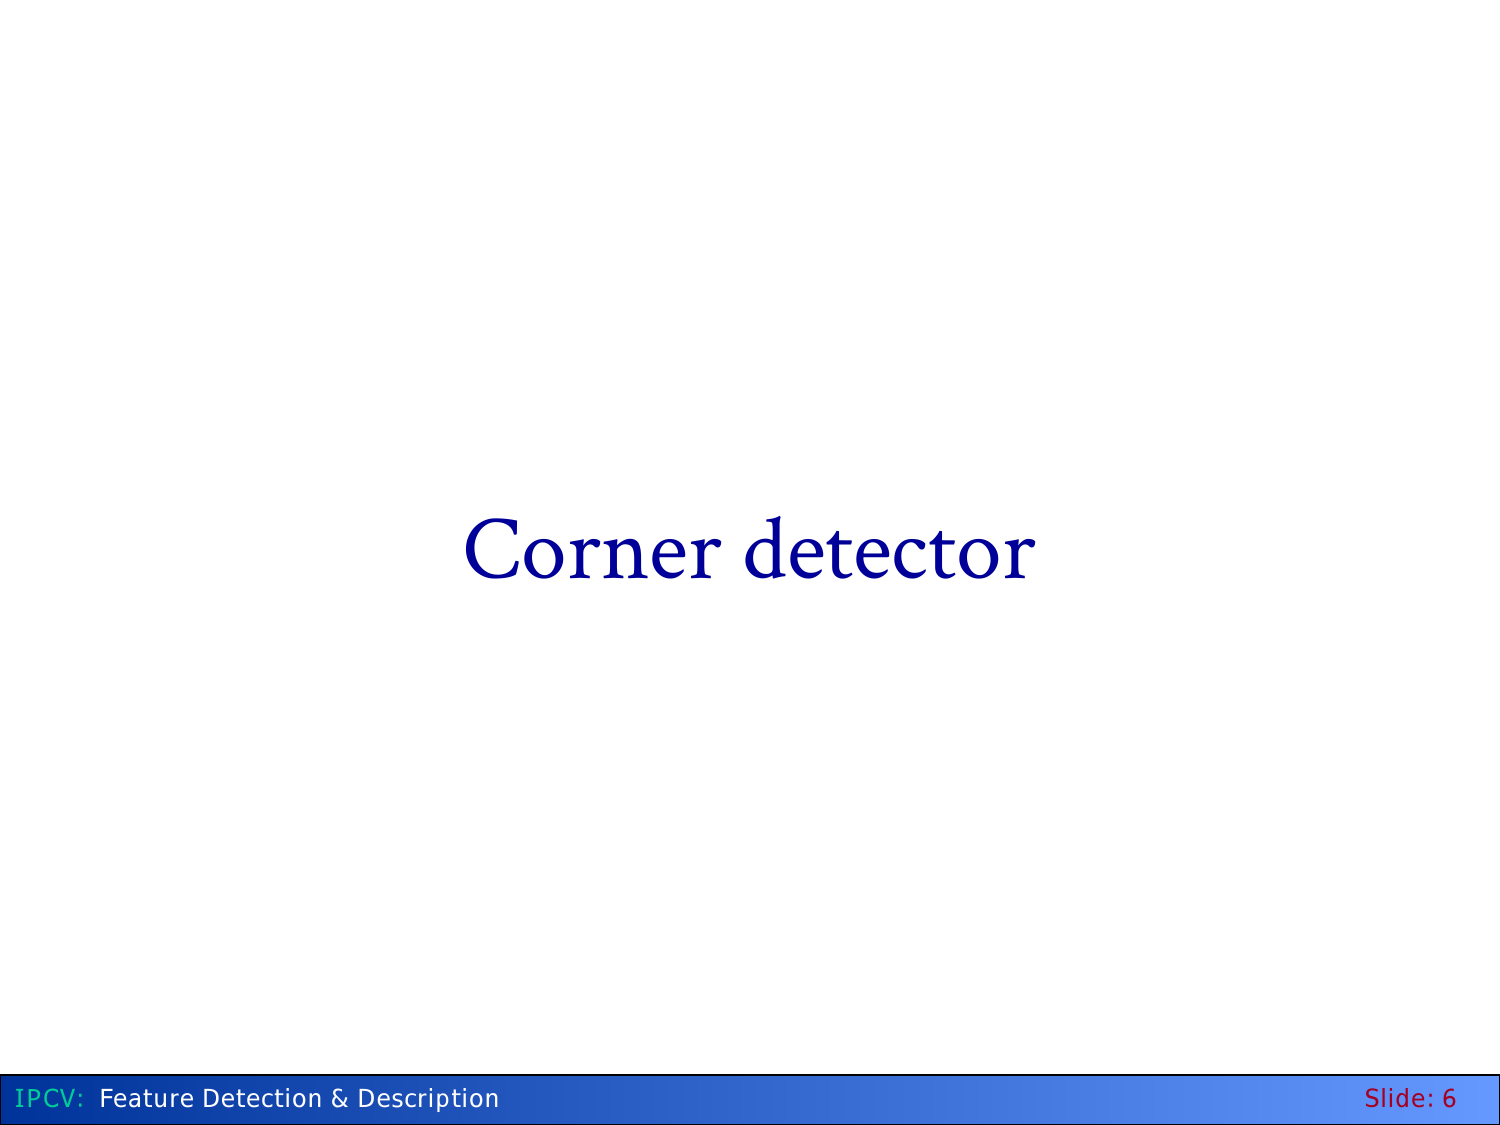

Corner detector
IPCV:  Feature Detection & Description	Slide: 6